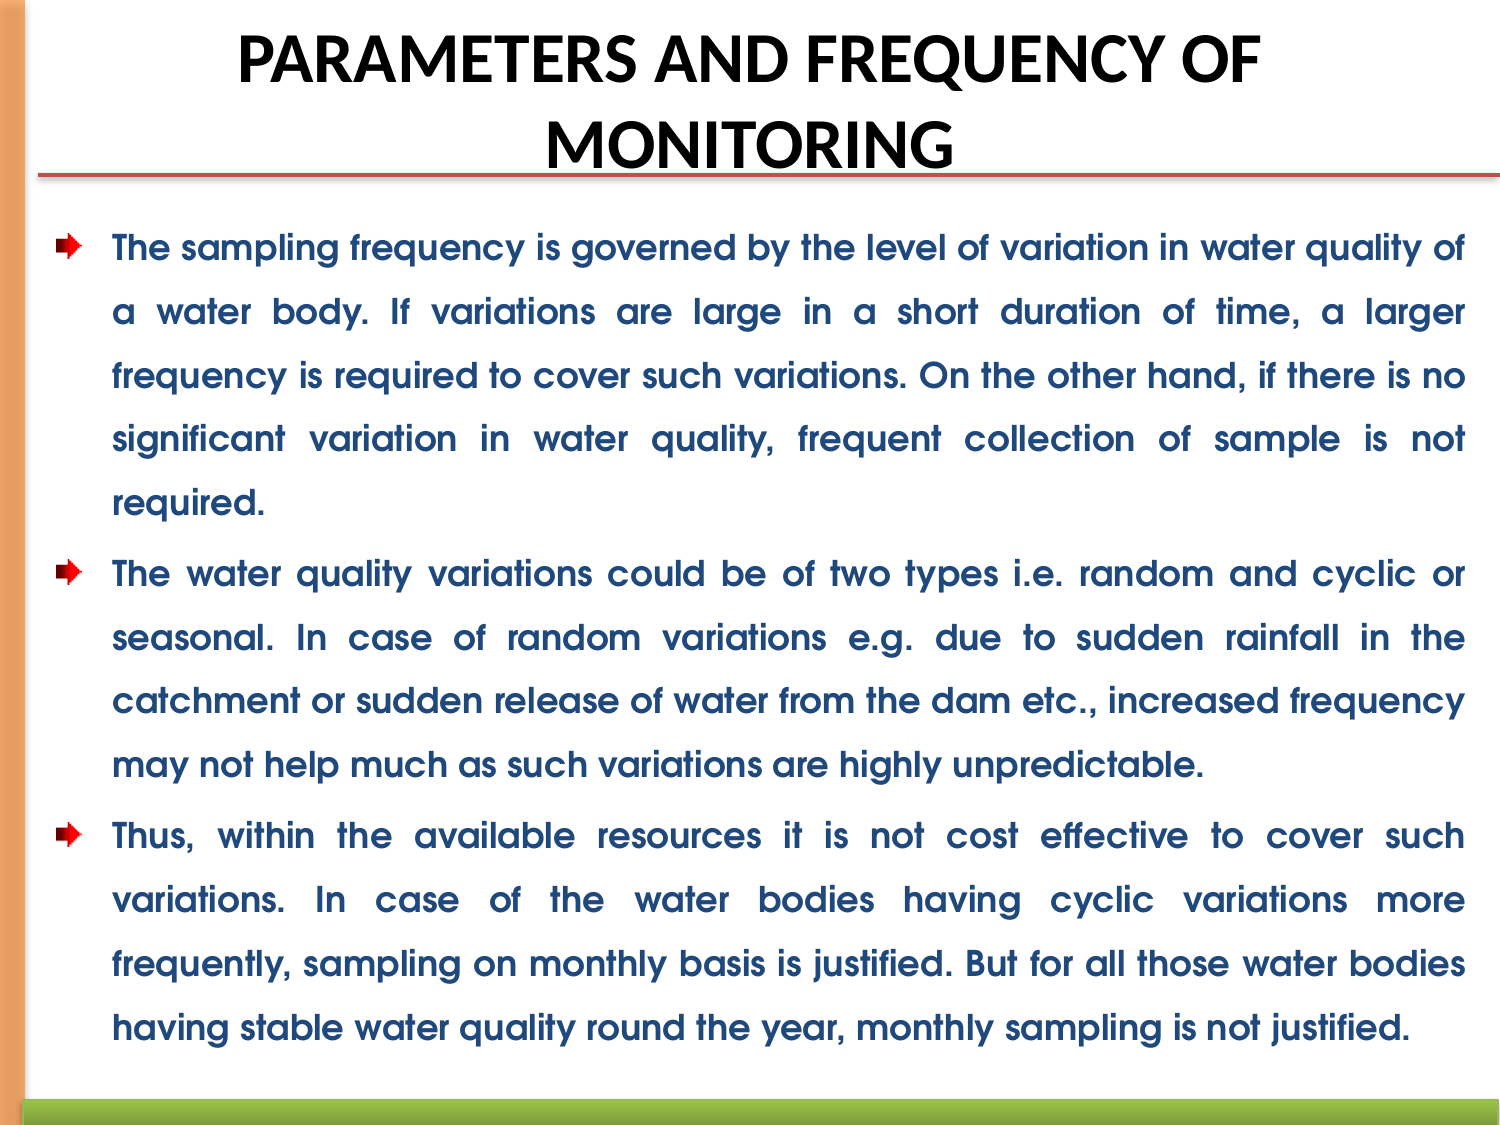

# PARAMETERS AND FREQUENCY OF MONITORING
The sampling frequency is governed by the level of variation in water quality of a water body. If variations are large in a short duration of time, a larger frequency is required to cover such variations. On the other hand, if there is no significant variation in water quality, frequent collection of sample is not required.
The water quality variations could be of two types i.e. random and cyclic or seasonal. In case of random variations e.g. due to sudden rainfall in the catchment or sudden release of water from the dam etc., increased frequency may not help much as such variations are highly unpredictable.
Thus, within the available resources it is not cost effective to cover such variations. In case of the water bodies having cyclic variations more frequently, sampling on monthly basis is justified. But for all those water bodies having stable water quality round the year, monthly sampling is not justified.